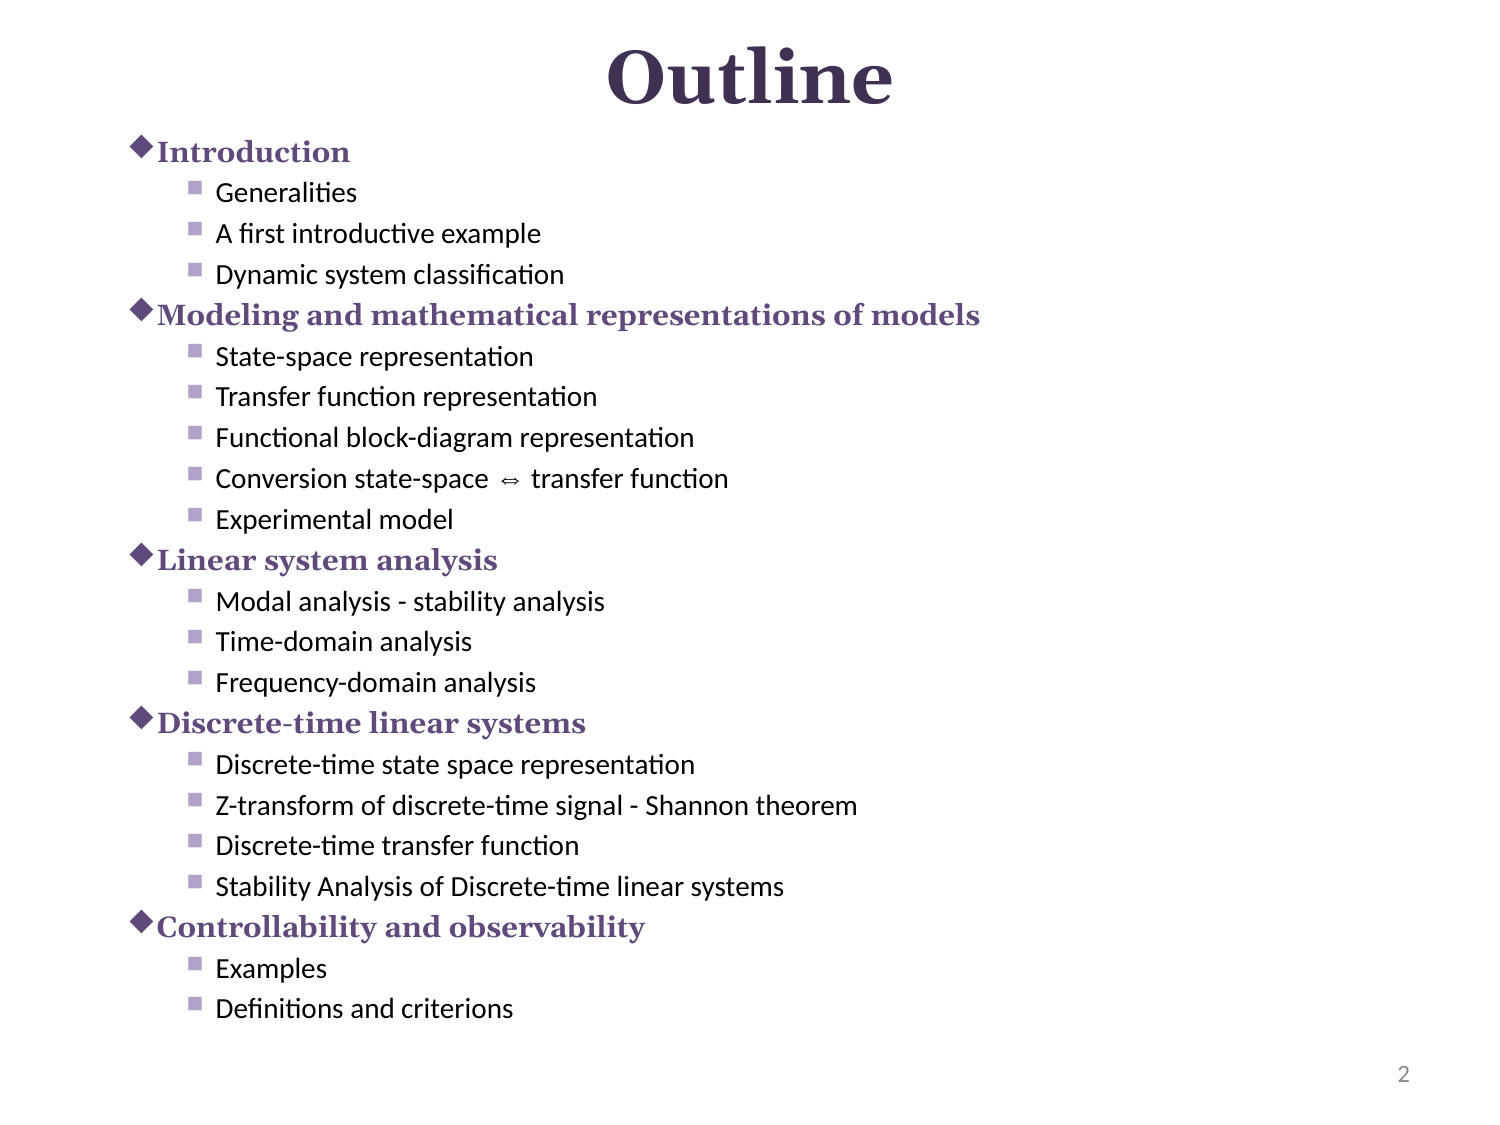

# Outline
Introduction
Generalities
A first introductive example
Dynamic system classification
Modeling and mathematical representations of models
State-space representation
Transfer function representation
Functional block-diagram representation
Conversion state-space ⇔ transfer function
Experimental model
Linear system analysis
Modal analysis - stability analysis
Time-domain analysis
Frequency-domain analysis
Discrete-time linear systems
Discrete-time state space representation
Z-transform of discrete-time signal - Shannon theorem
Discrete-time transfer function
Stability Analysis of Discrete-time linear systems
Controllability and observability
Examples
Definitions and criterions
2